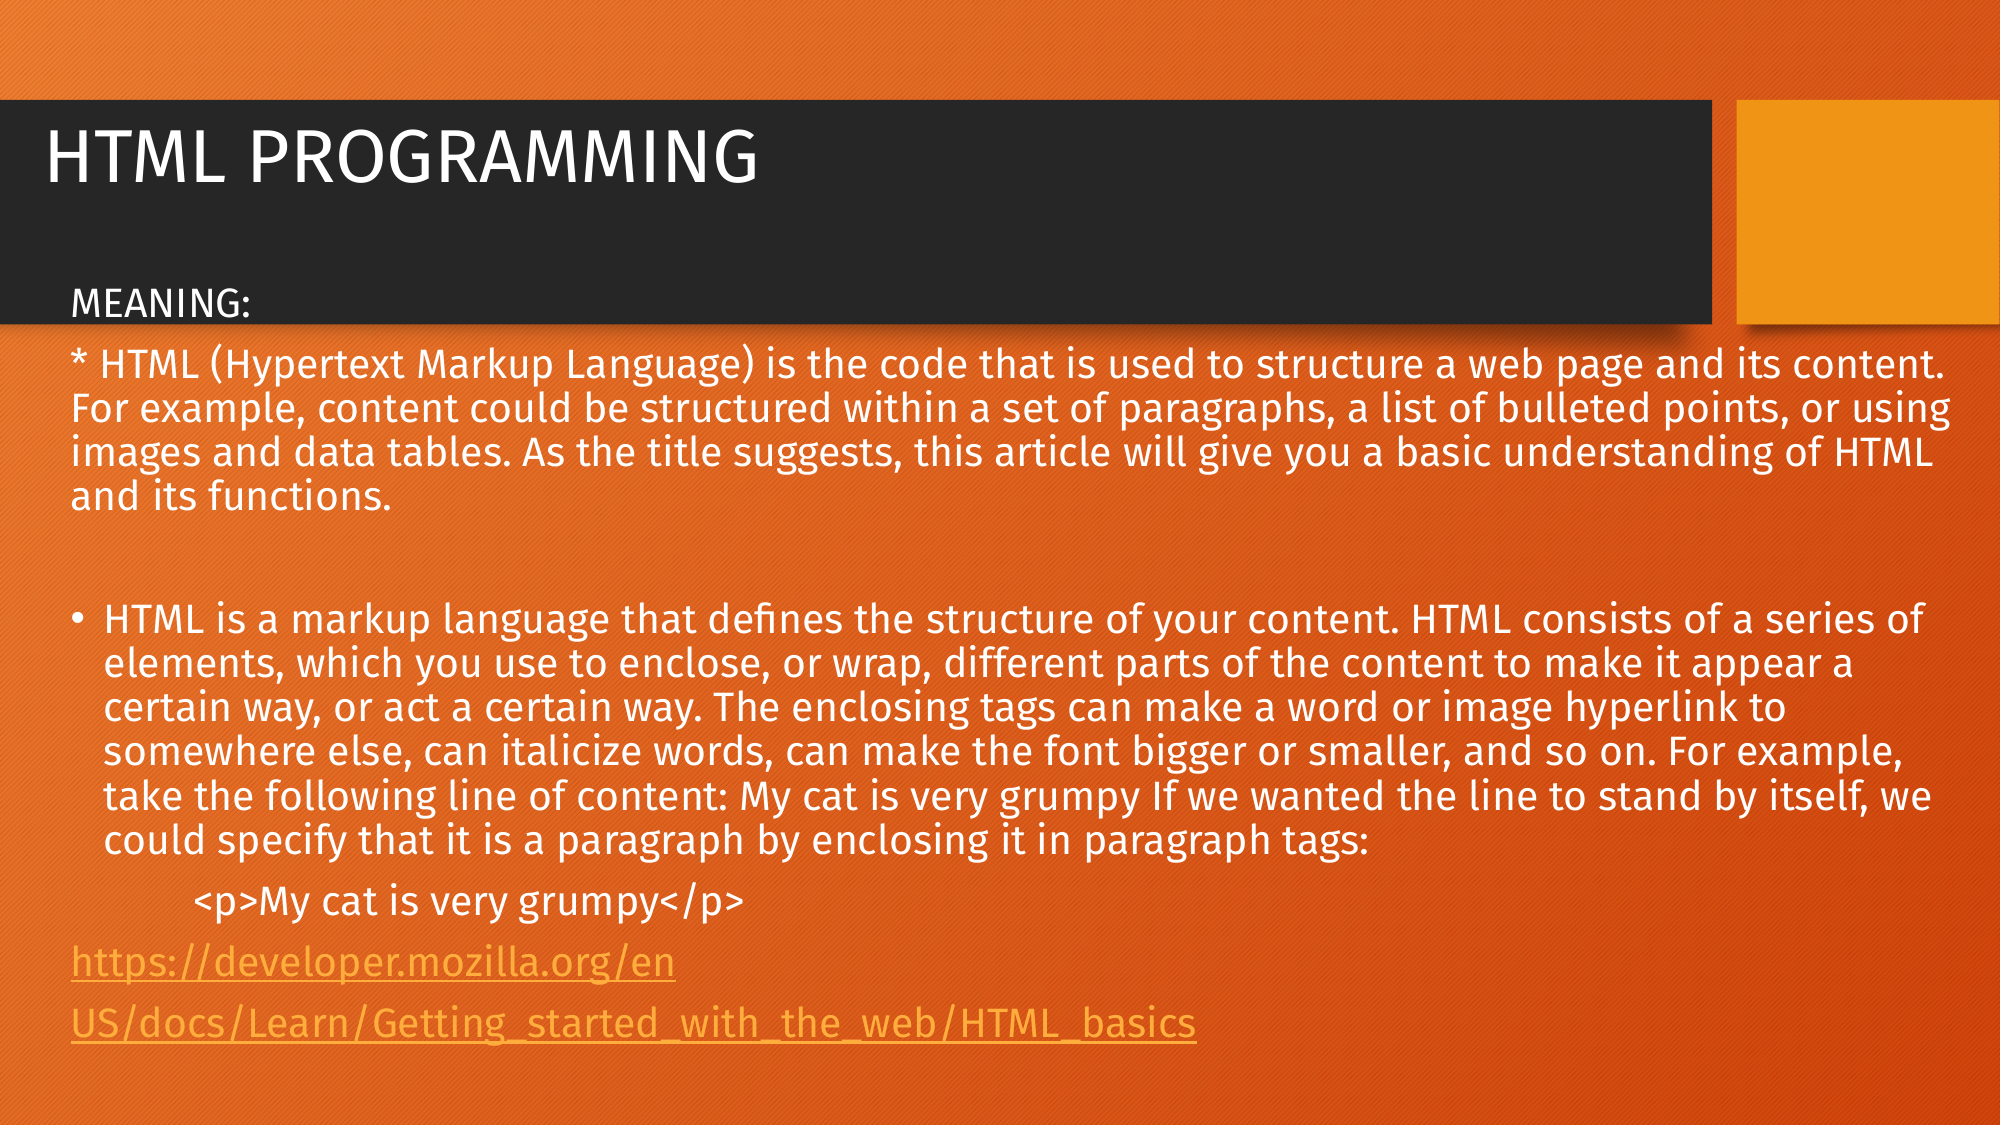

# HTML PROGRAMMING
MEANING:
* HTML (Hypertext Markup Language) is the code that is used to structure a web page and its content. For example, content could be structured within a set of paragraphs, a list of bulleted points, or using images and data tables. As the title suggests, this article will give you a basic understanding of HTML and its functions.

HTML is a markup language that defines the structure of your content. HTML consists of a series of elements, which you use to enclose, or wrap, different parts of the content to make it appear a certain way, or act a certain way. The enclosing tags can make a word or image hyperlink to somewhere else, can italicize words, can make the font bigger or smaller, and so on. For example, take the following line of content: My cat is very grumpy If we wanted the line to stand by itself, we could specify that it is a paragraph by enclosing it in paragraph tags:
		<p>My cat is very grumpy</p>
https://developer.mozilla.org/en
US/docs/Learn/Getting_started_with_the_web/HTML_basics